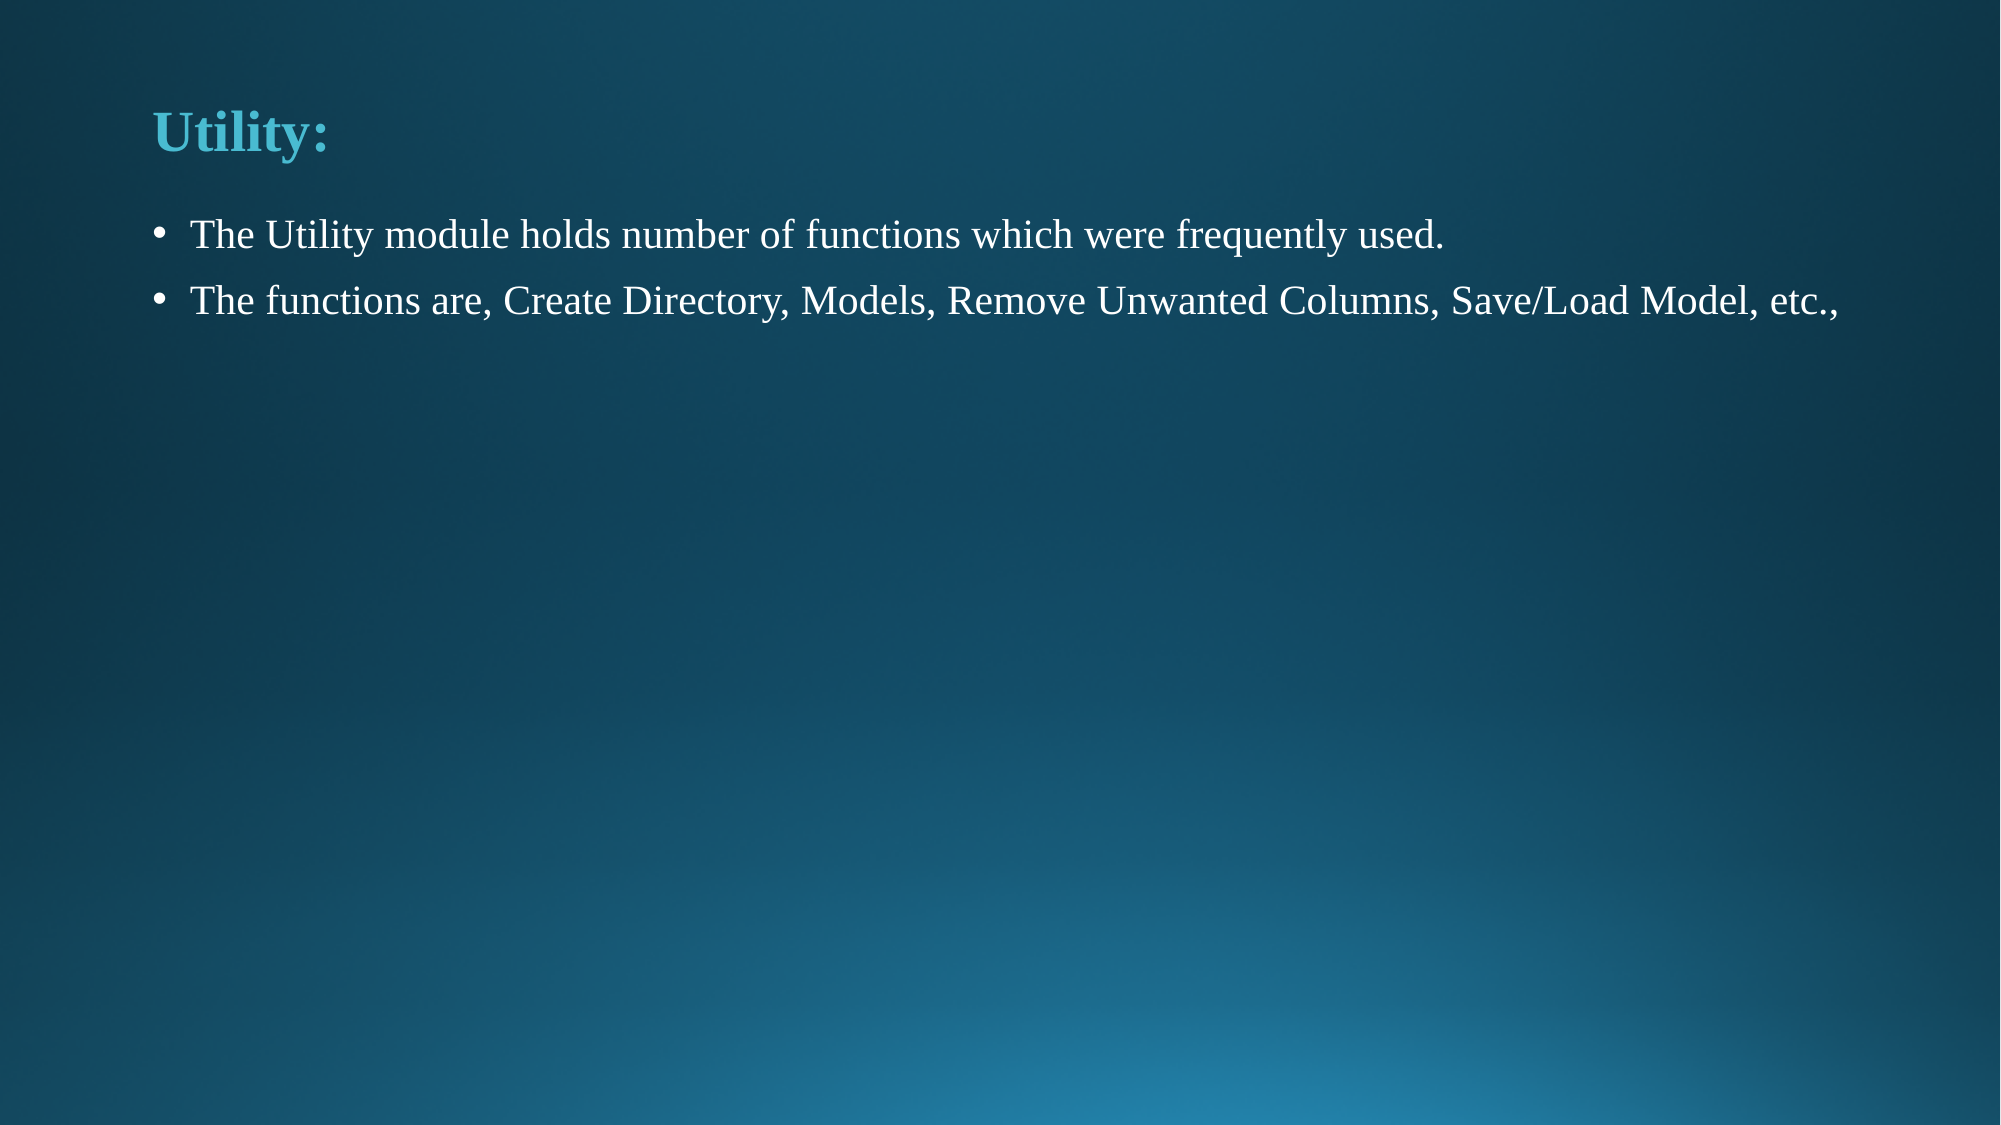

# Utility:
The Utility module holds number of functions which were frequently used.
The functions are, Create Directory, Models, Remove Unwanted Columns, Save/Load Model, etc.,